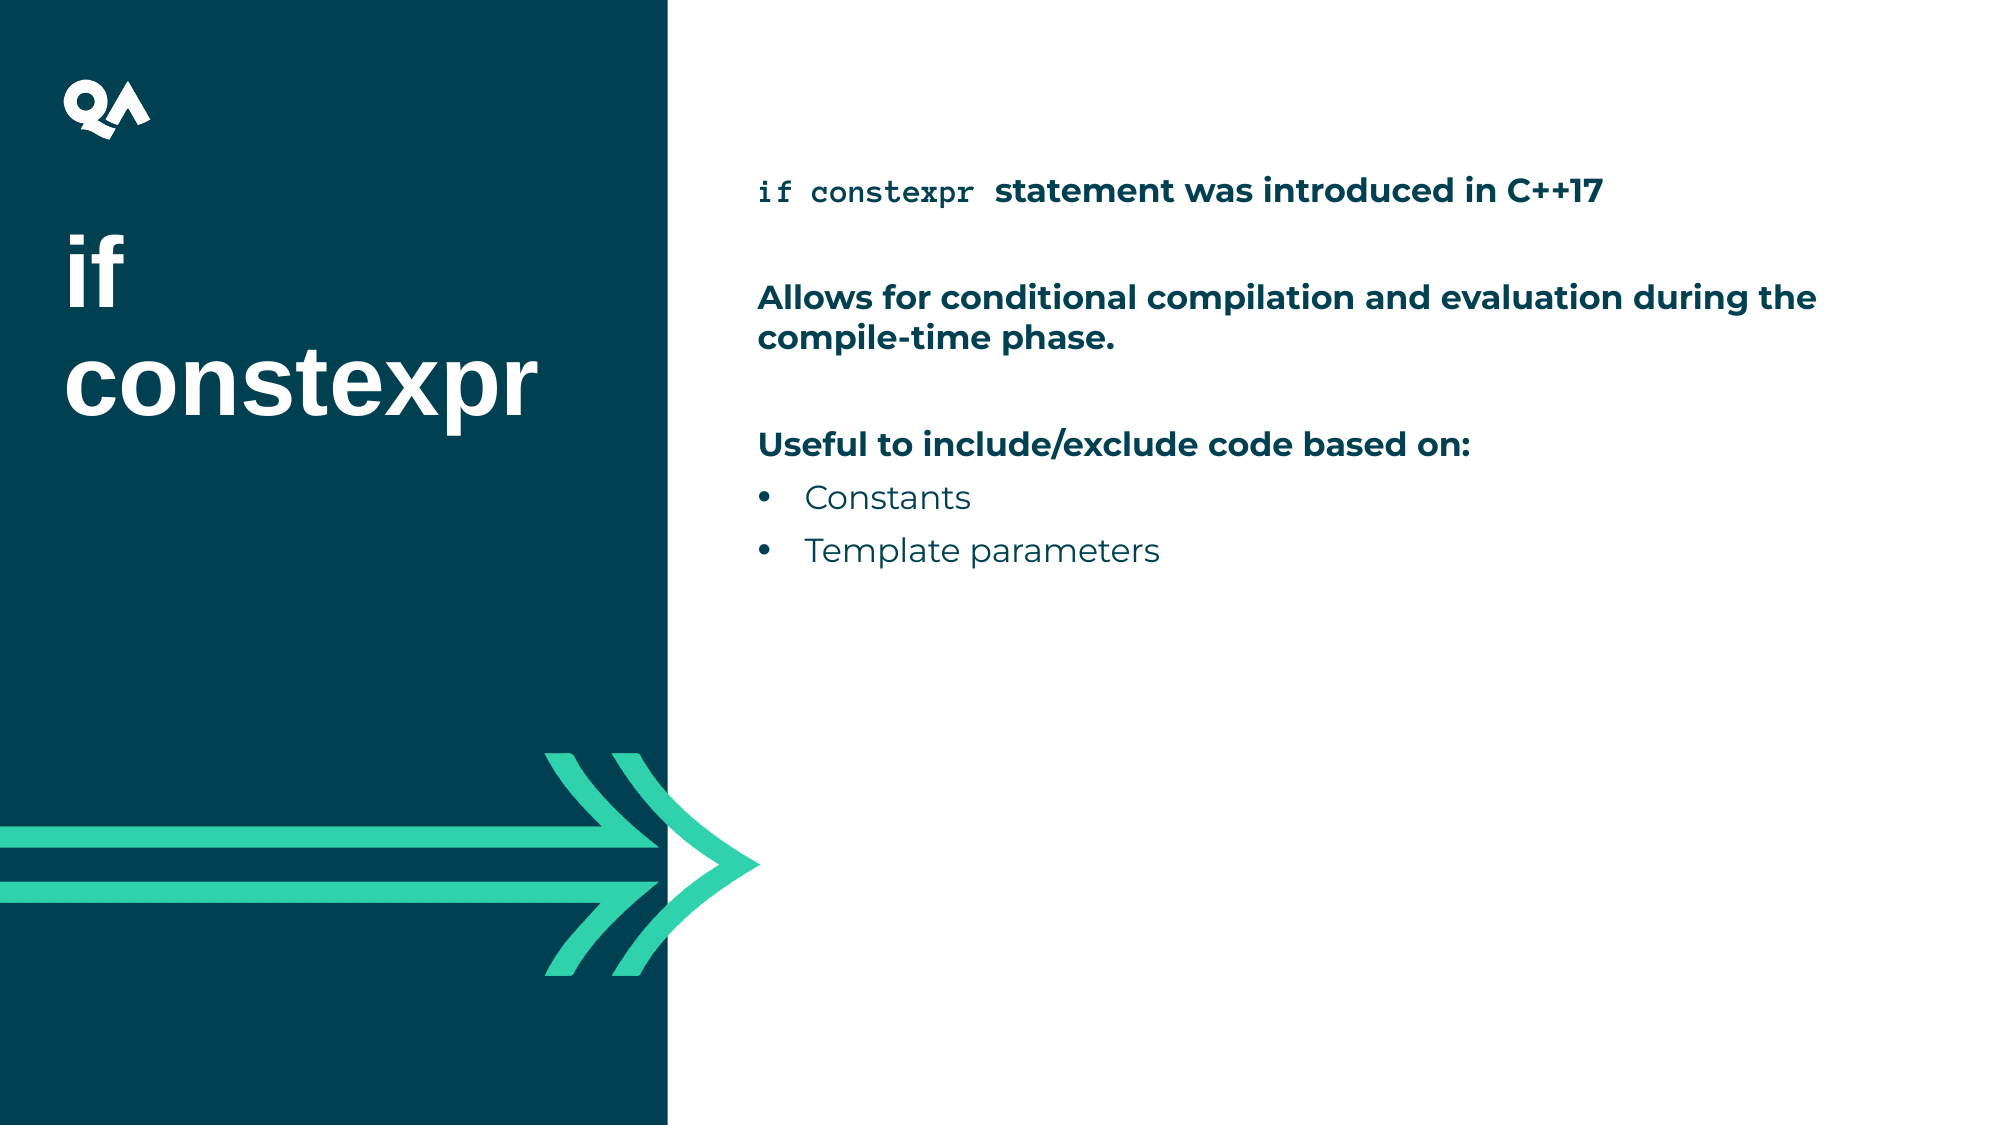

if constexpr statement was introduced in C++17

Allows for conditional compilation and evaluation during the compile-time phase.

Useful to include/exclude code based on:
Constants
Template parameters

if constexpr